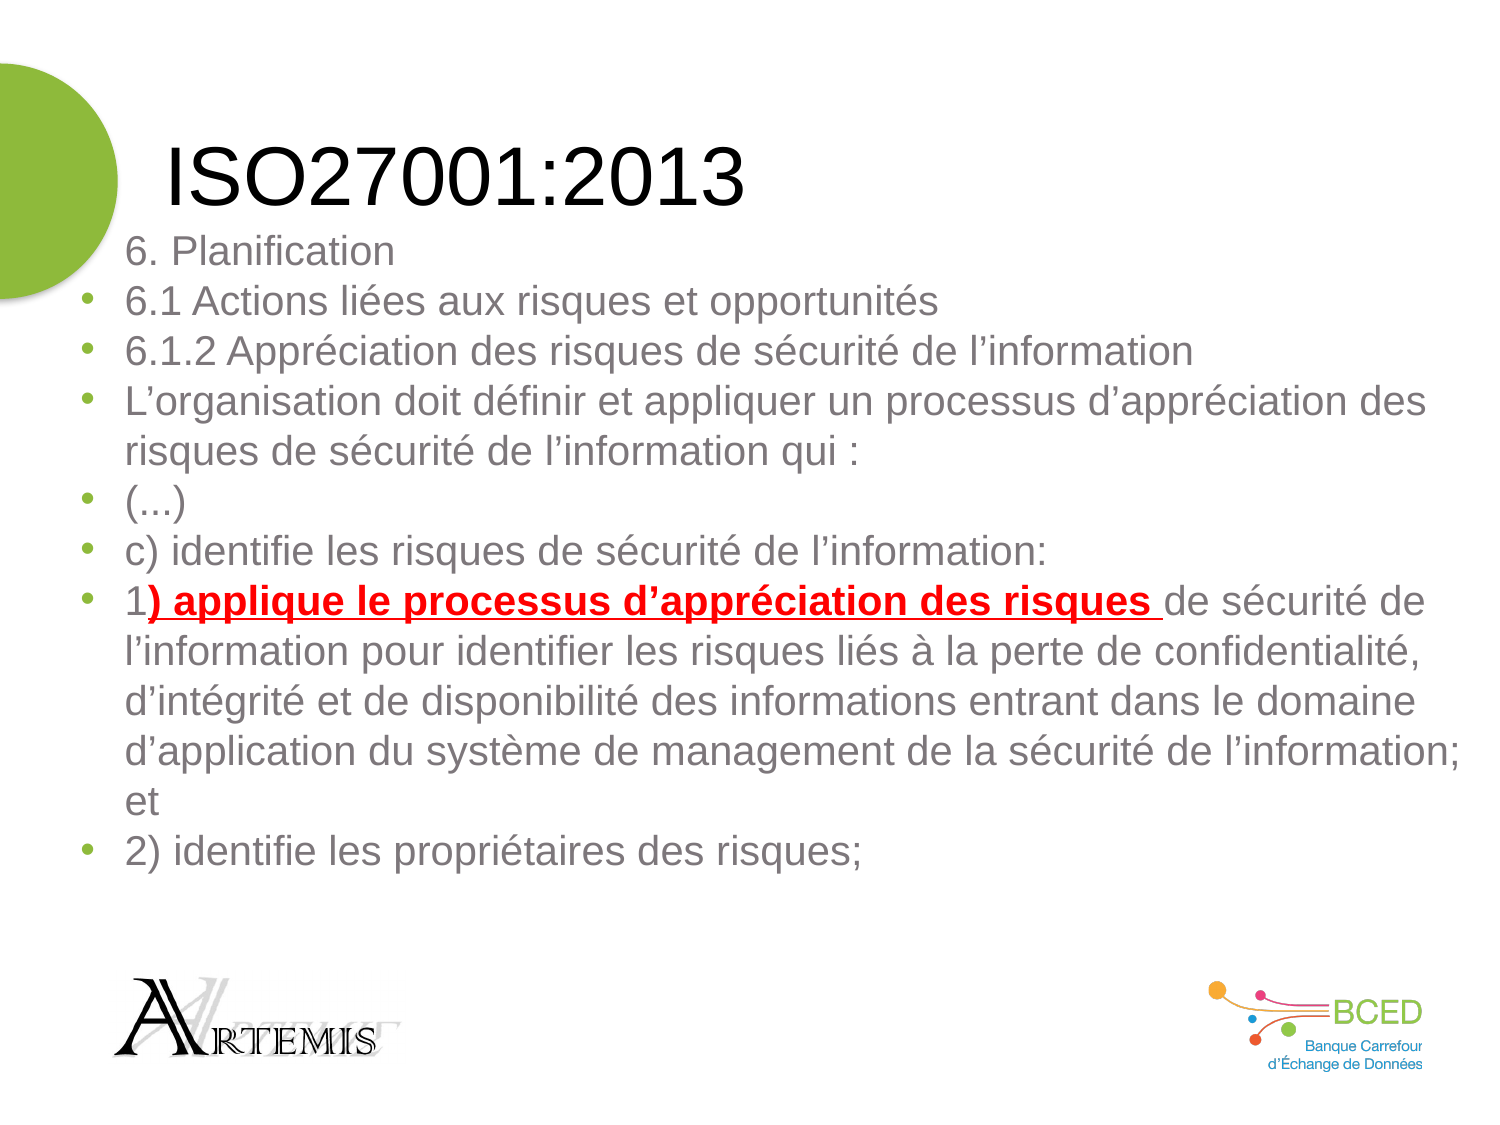

# ISO27001:2013
6. Planification
6.1 Actions liées aux risques et opportunités
6.1.2 Appréciation des risques de sécurité de l’information
L’organisation doit définir et appliquer un processus d’appréciation des risques de sécurité de l’information qui :
(...)
c) identifie les risques de sécurité de l’information:
1) applique le processus d’appréciation des risques de sécurité de l’information pour identifier les risques liés à la perte de confidentialité, d’intégrité et de disponibilité des informations entrant dans le domaine d’application du système de management de la sécurité de l’information; et
2) identifie les propriétaires des risques;